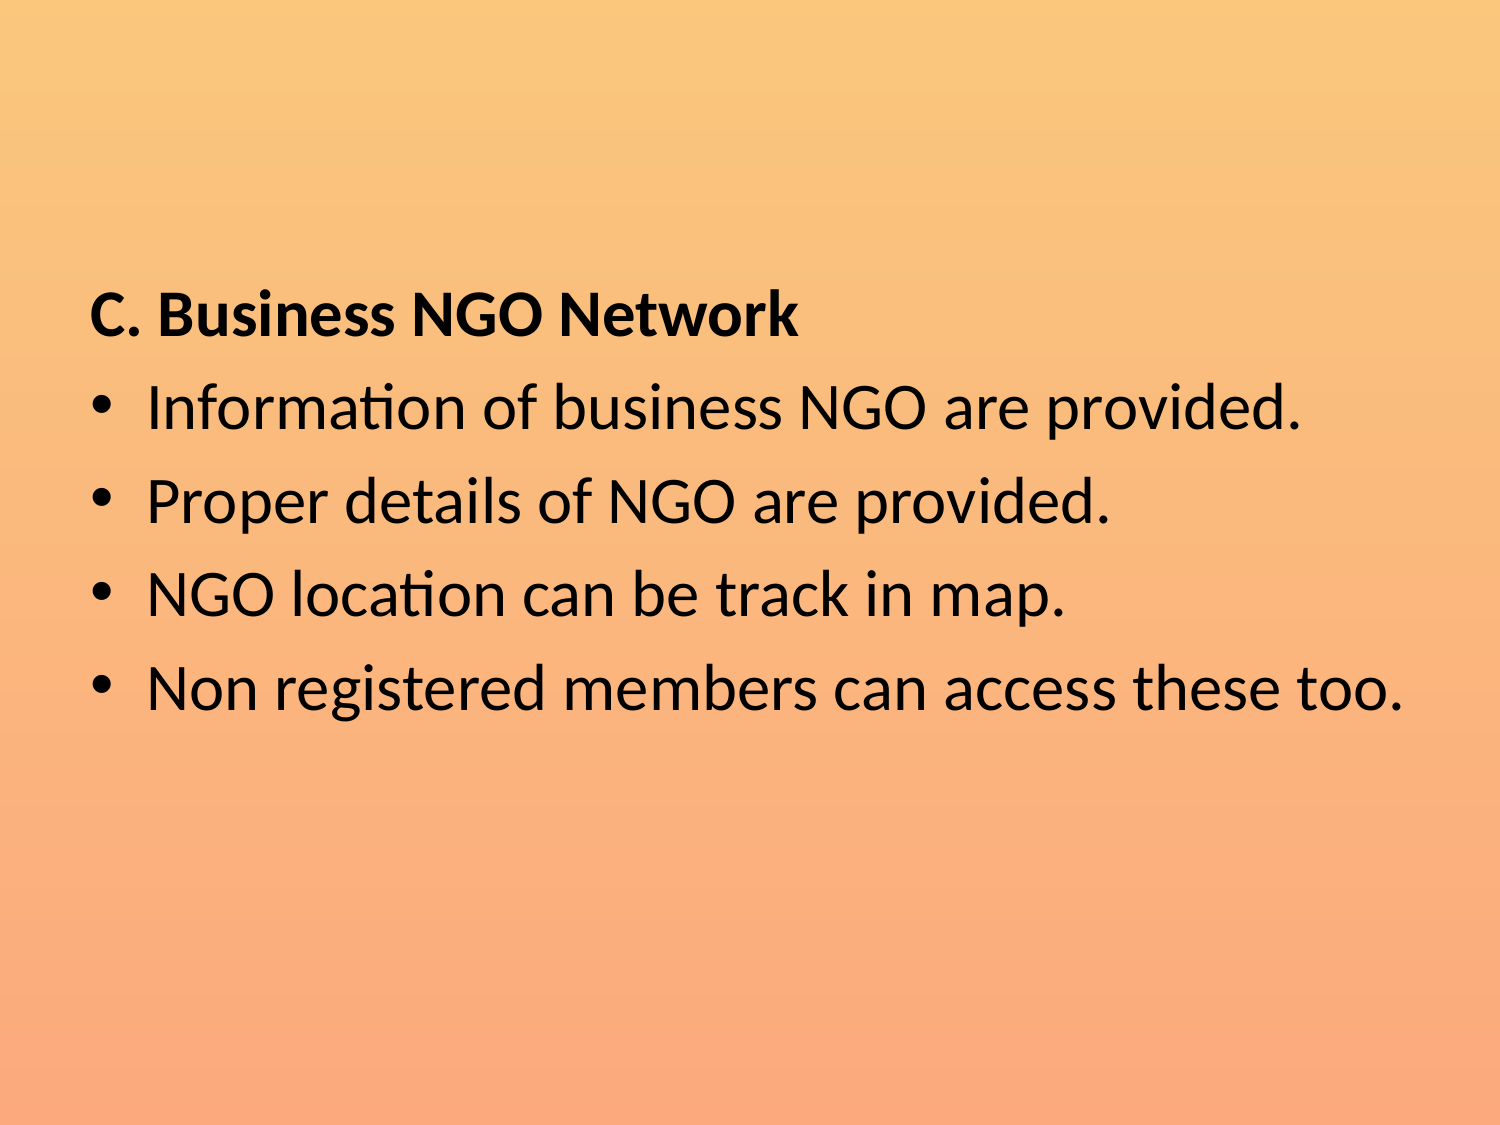

#
C. Business NGO Network
Information of business NGO are provided.
Proper details of NGO are provided.
NGO location can be track in map.
Non registered members can access these too.